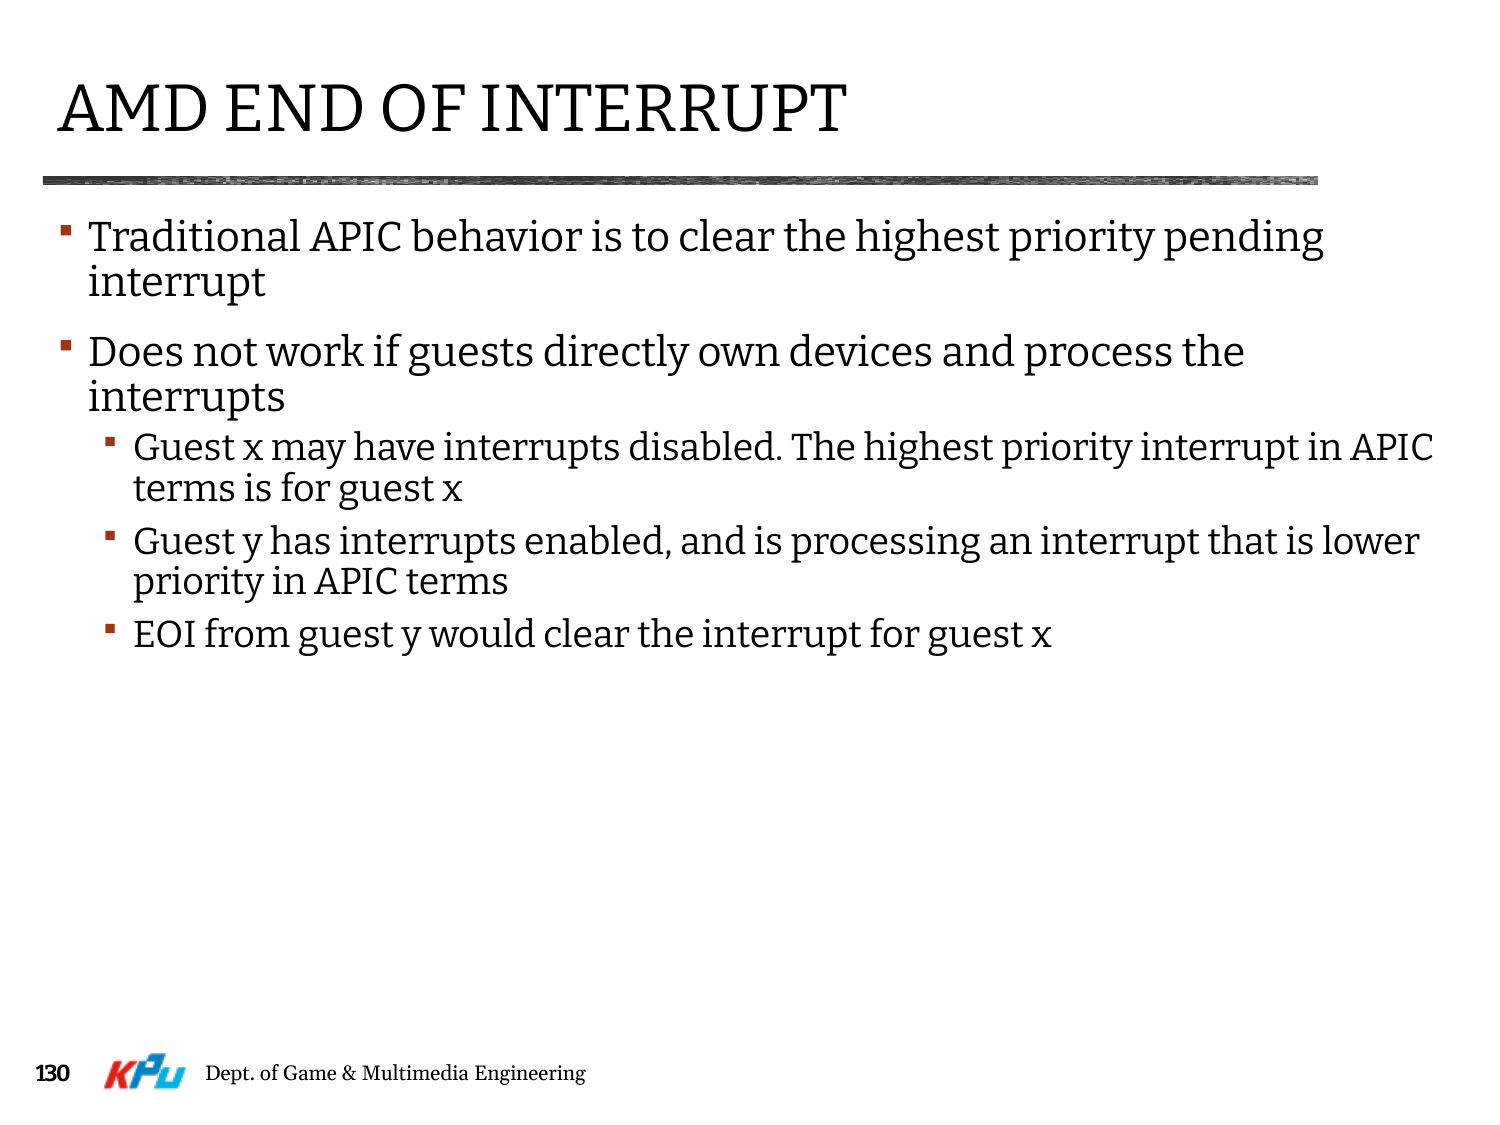

# AMD End Of Interrupt
Traditional APIC behavior is to clear the highest priority pending interrupt
Does not work if guests directly own devices and process the interrupts
Guest x may have interrupts disabled. The highest priority interrupt in APIC terms is for guest x
Guest y has interrupts enabled, and is processing an interrupt that is lower priority in APIC terms
EOI from guest y would clear the interrupt for guest x

130
Dept. of Game & Multimedia Engineering